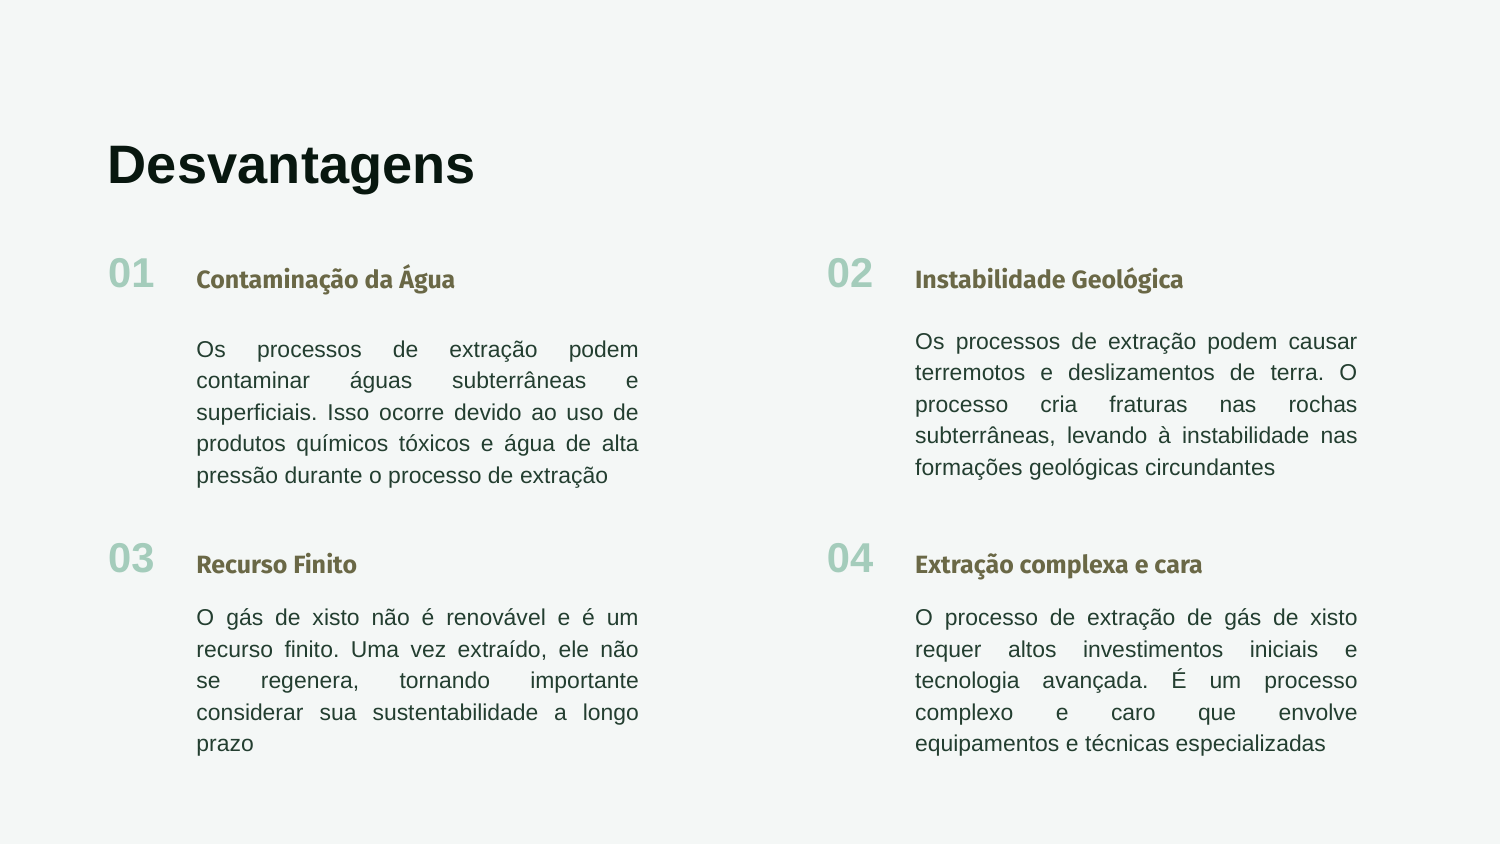

# Desvantagens
Contaminação da Água
Instabilidade Geológica
Os processos de extração podem causar terremotos e deslizamentos de terra. O processo cria fraturas nas rochas subterrâneas, levando à instabilidade nas formações geológicas circundantes

Os processos de extração podem contaminar águas subterrâneas e superficiais. Isso ocorre devido ao uso de produtos químicos tóxicos e água de alta pressão durante o processo de extração

Recurso Finito
Extração complexa e cara
O gás de xisto não é renovável e é um recurso finito. Uma vez extraído, ele não se regenera, tornando importante considerar sua sustentabilidade a longo prazo

O processo de extração de gás de xisto requer altos investimentos iniciais e tecnologia avançada. É um processo complexo e caro que envolve equipamentos e técnicas especializadas